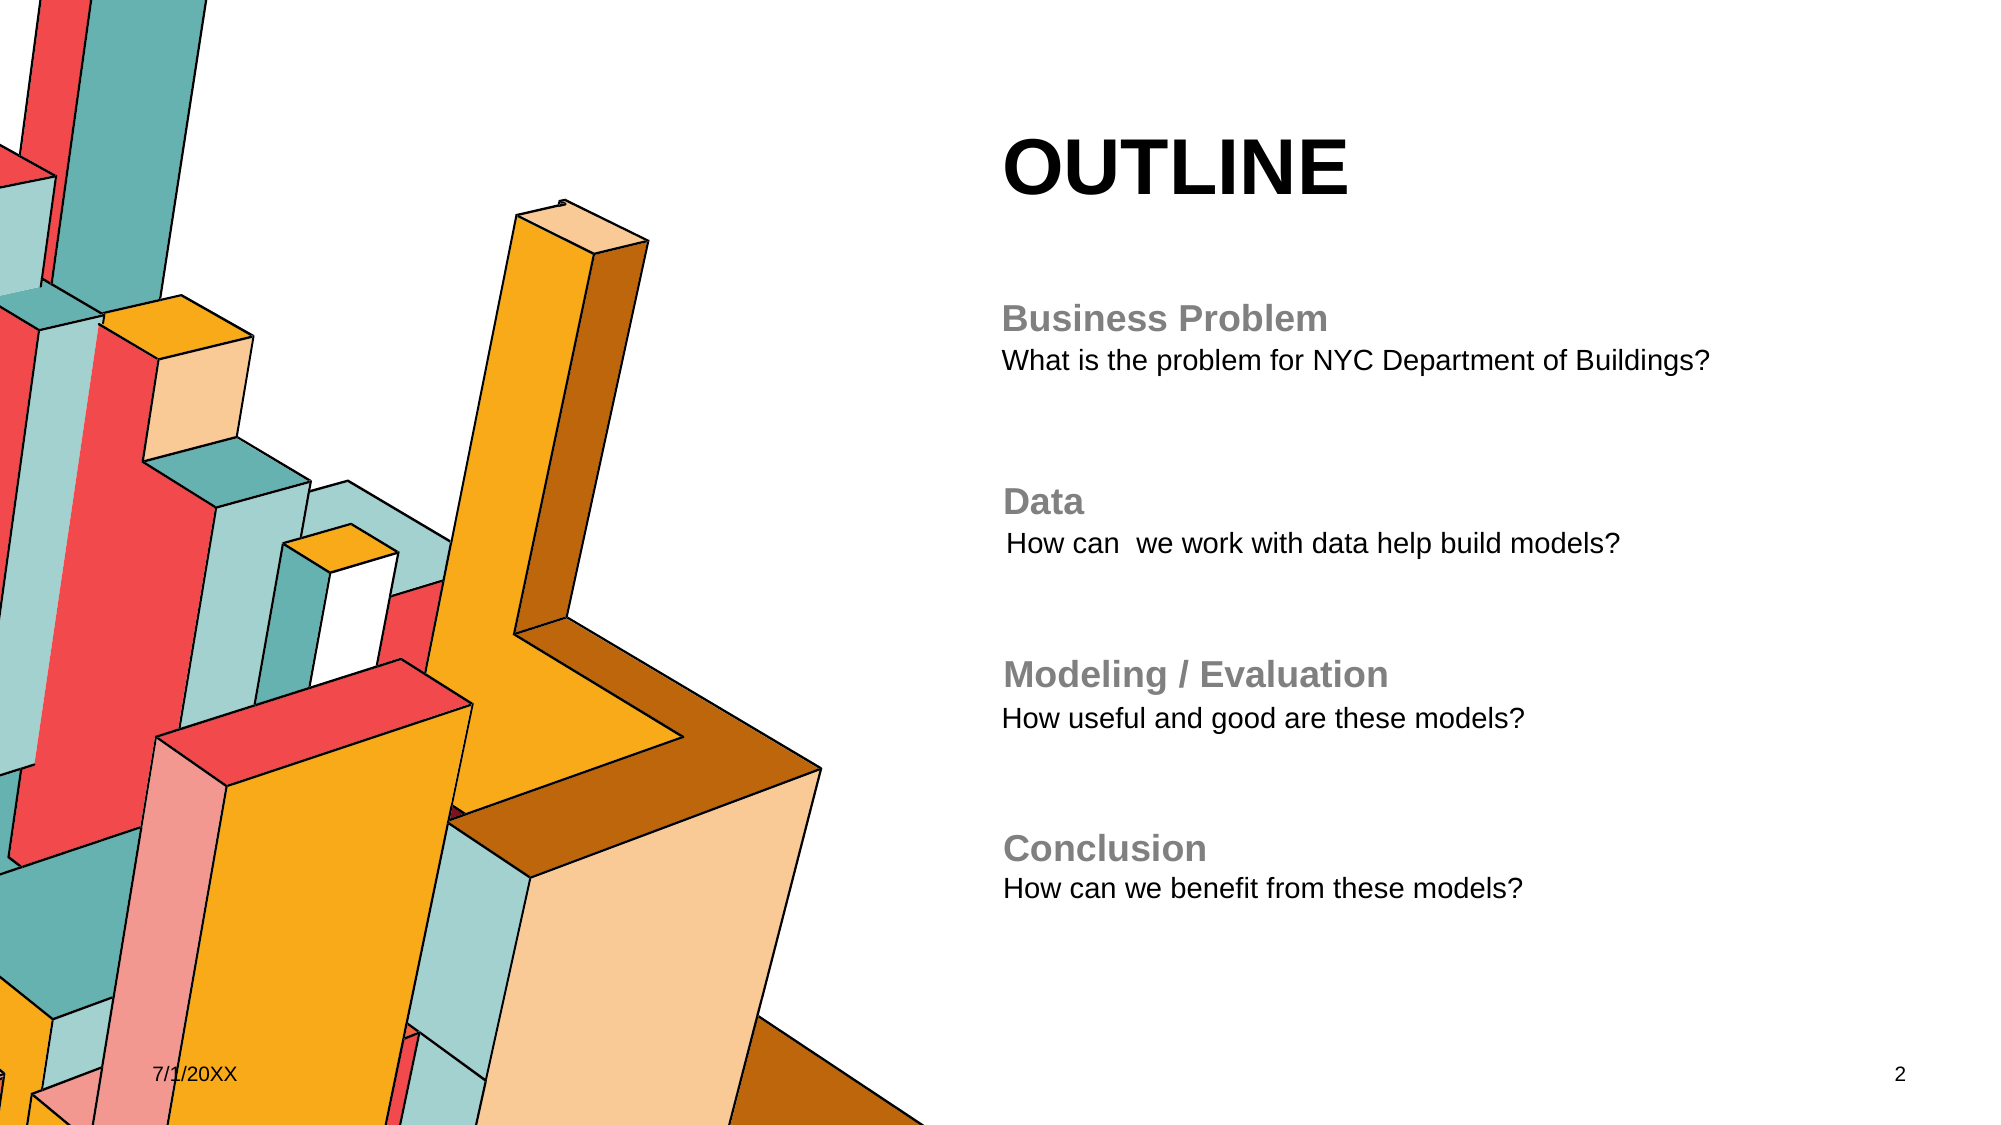

# outline
Business Problem
What is the problem for NYC Department of Buildings?
Data
How can  we work with data help build models?
Modeling / Evaluation
How useful and good are these models?
Conclusion
How can we benefit from these models?
7/1/20XX
2